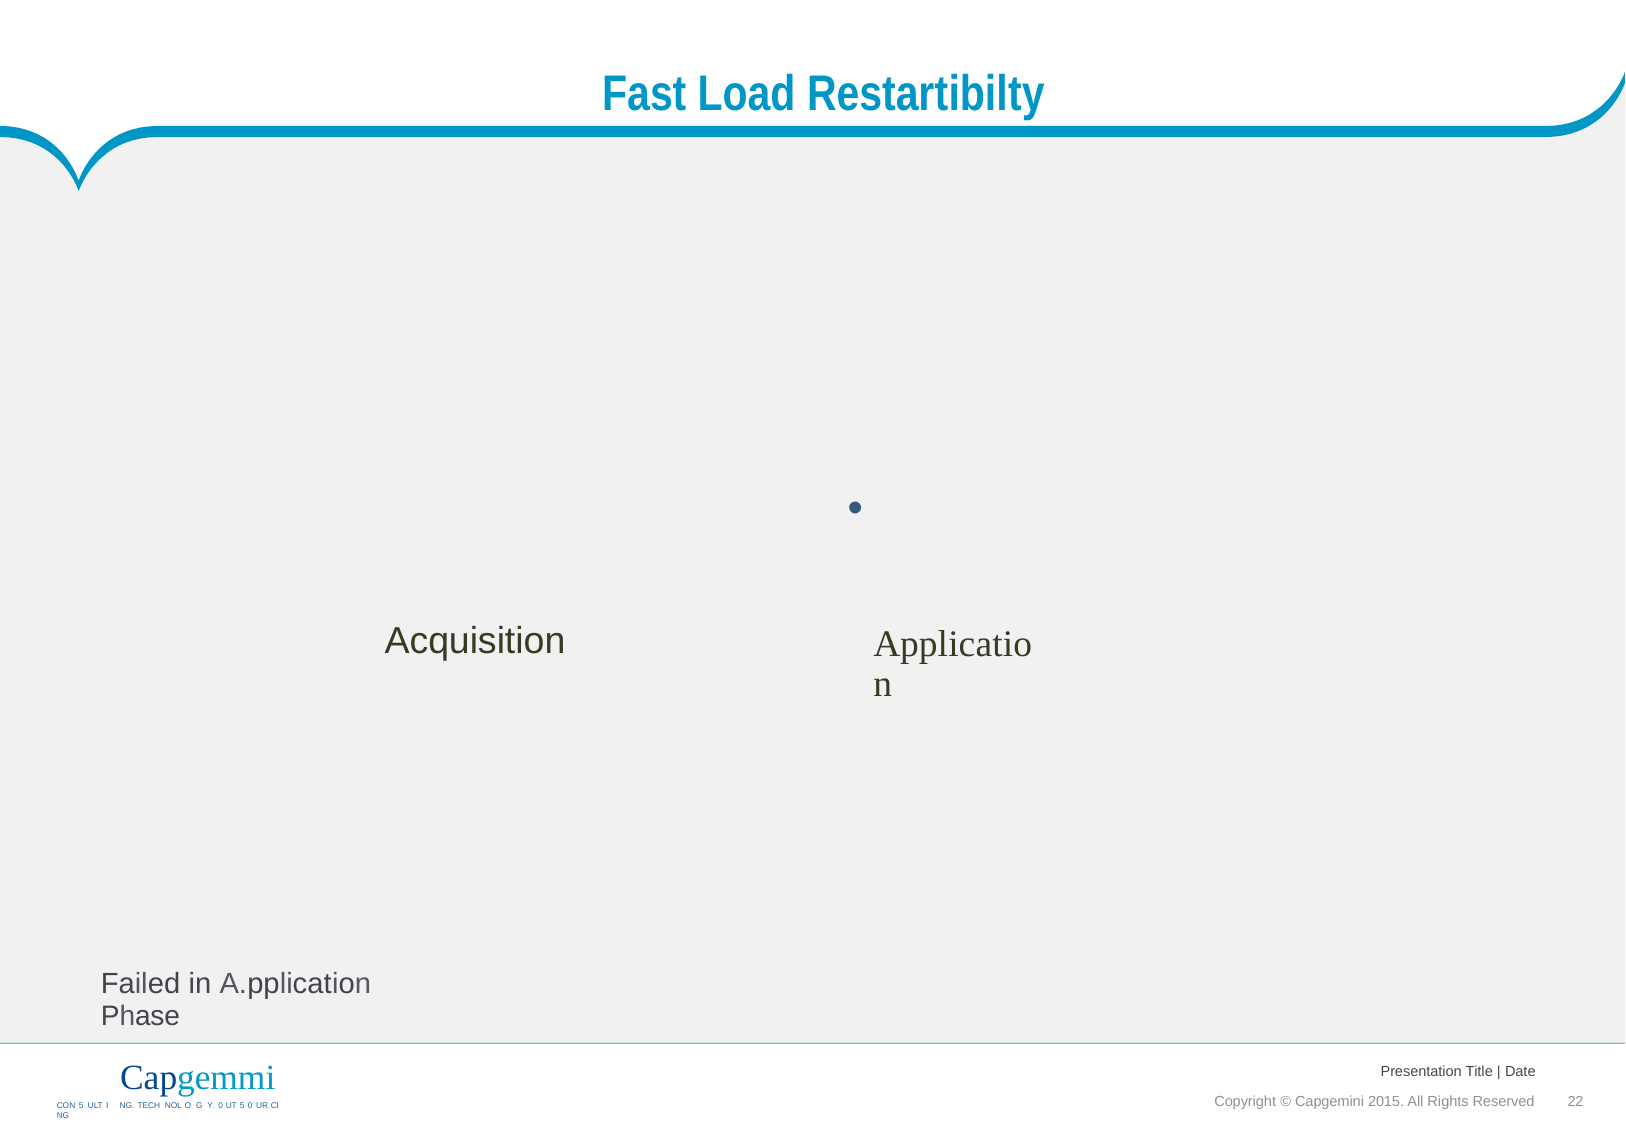

Fast
Load
Restartibilty

•

Acquisition
Application

Failed in A.pplication Phase

Capgemmi
CON 5  ULT I     NG. TECH  NOL O  G  Y. 0 UT 5 0 UR CI  NG

Presentation Title | Date
Copyright © Capgemini 2015. All Rights Reserved        22